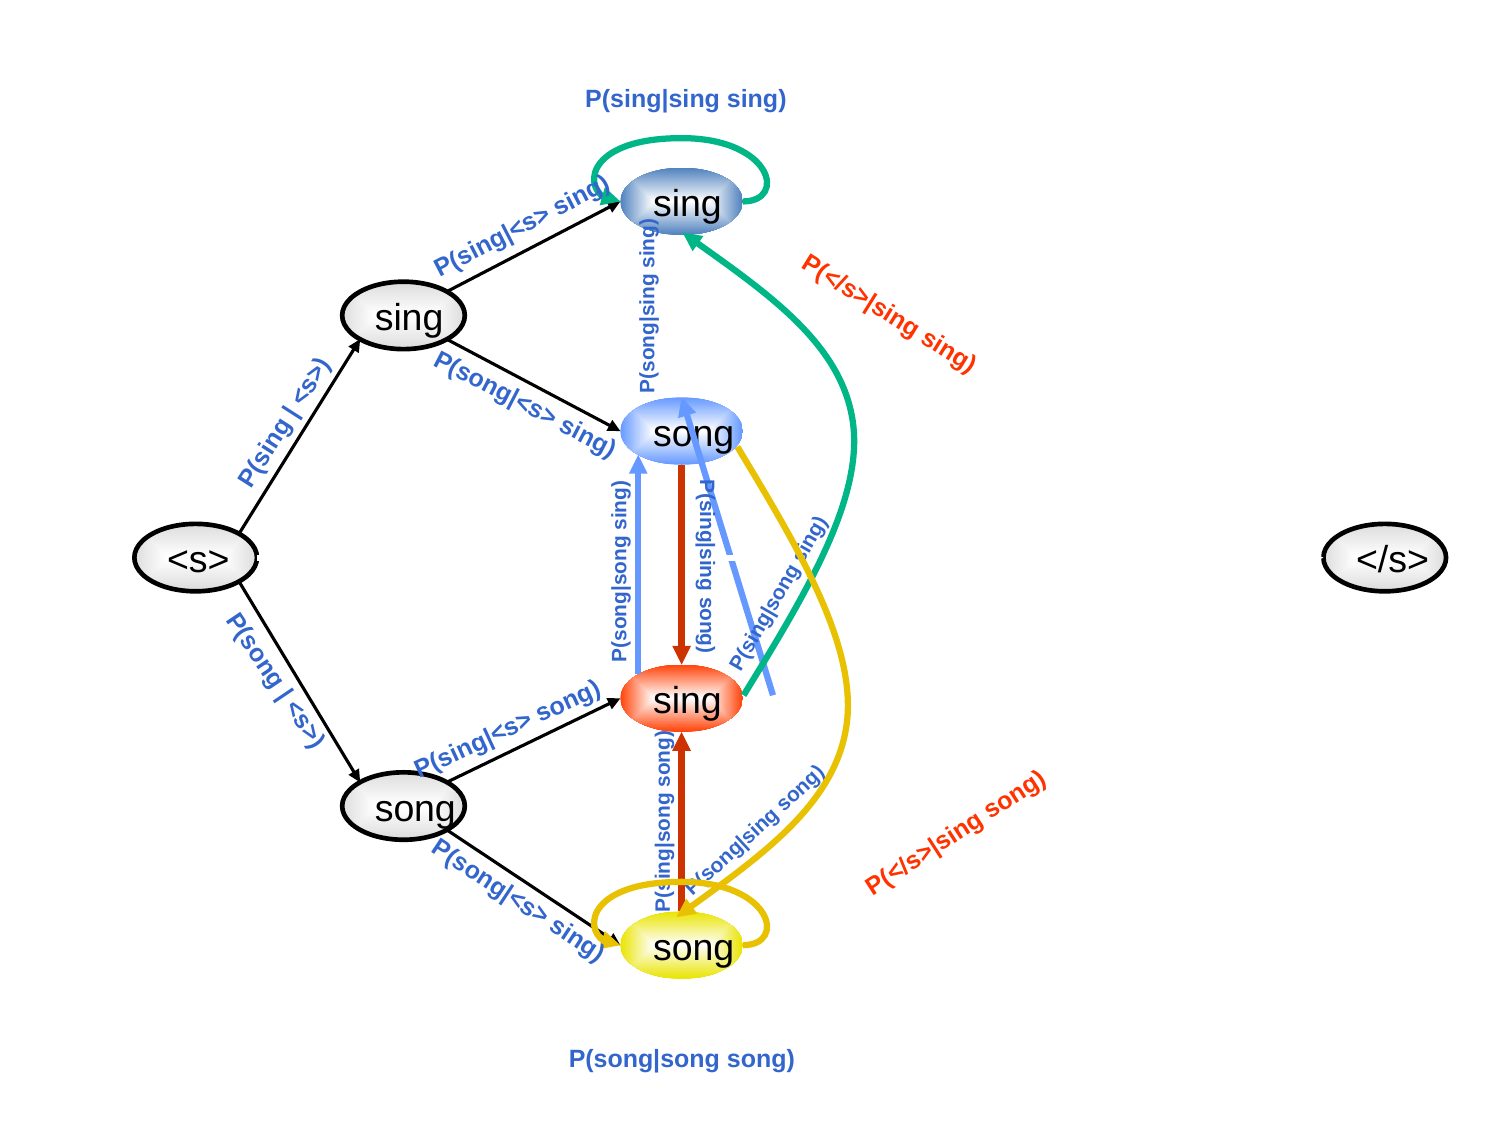

P(sing|sing sing)
sing
P(sing|<s> sing)

sing
P(song|sing sing)
P(</s>|sing sing)
P(song|<s> sing)
song
P(sing | <s>)

<s>
</s>
P(sing|sing song)
P(song|song sing)
P(sing|song sing)
P(song | <s>)
sing
P(sing|<s> song)
song
P(sing|song song)
P(</s>|sing song)
P(song|sing song)
P(song|<s> sing)
song
P(song|song song)